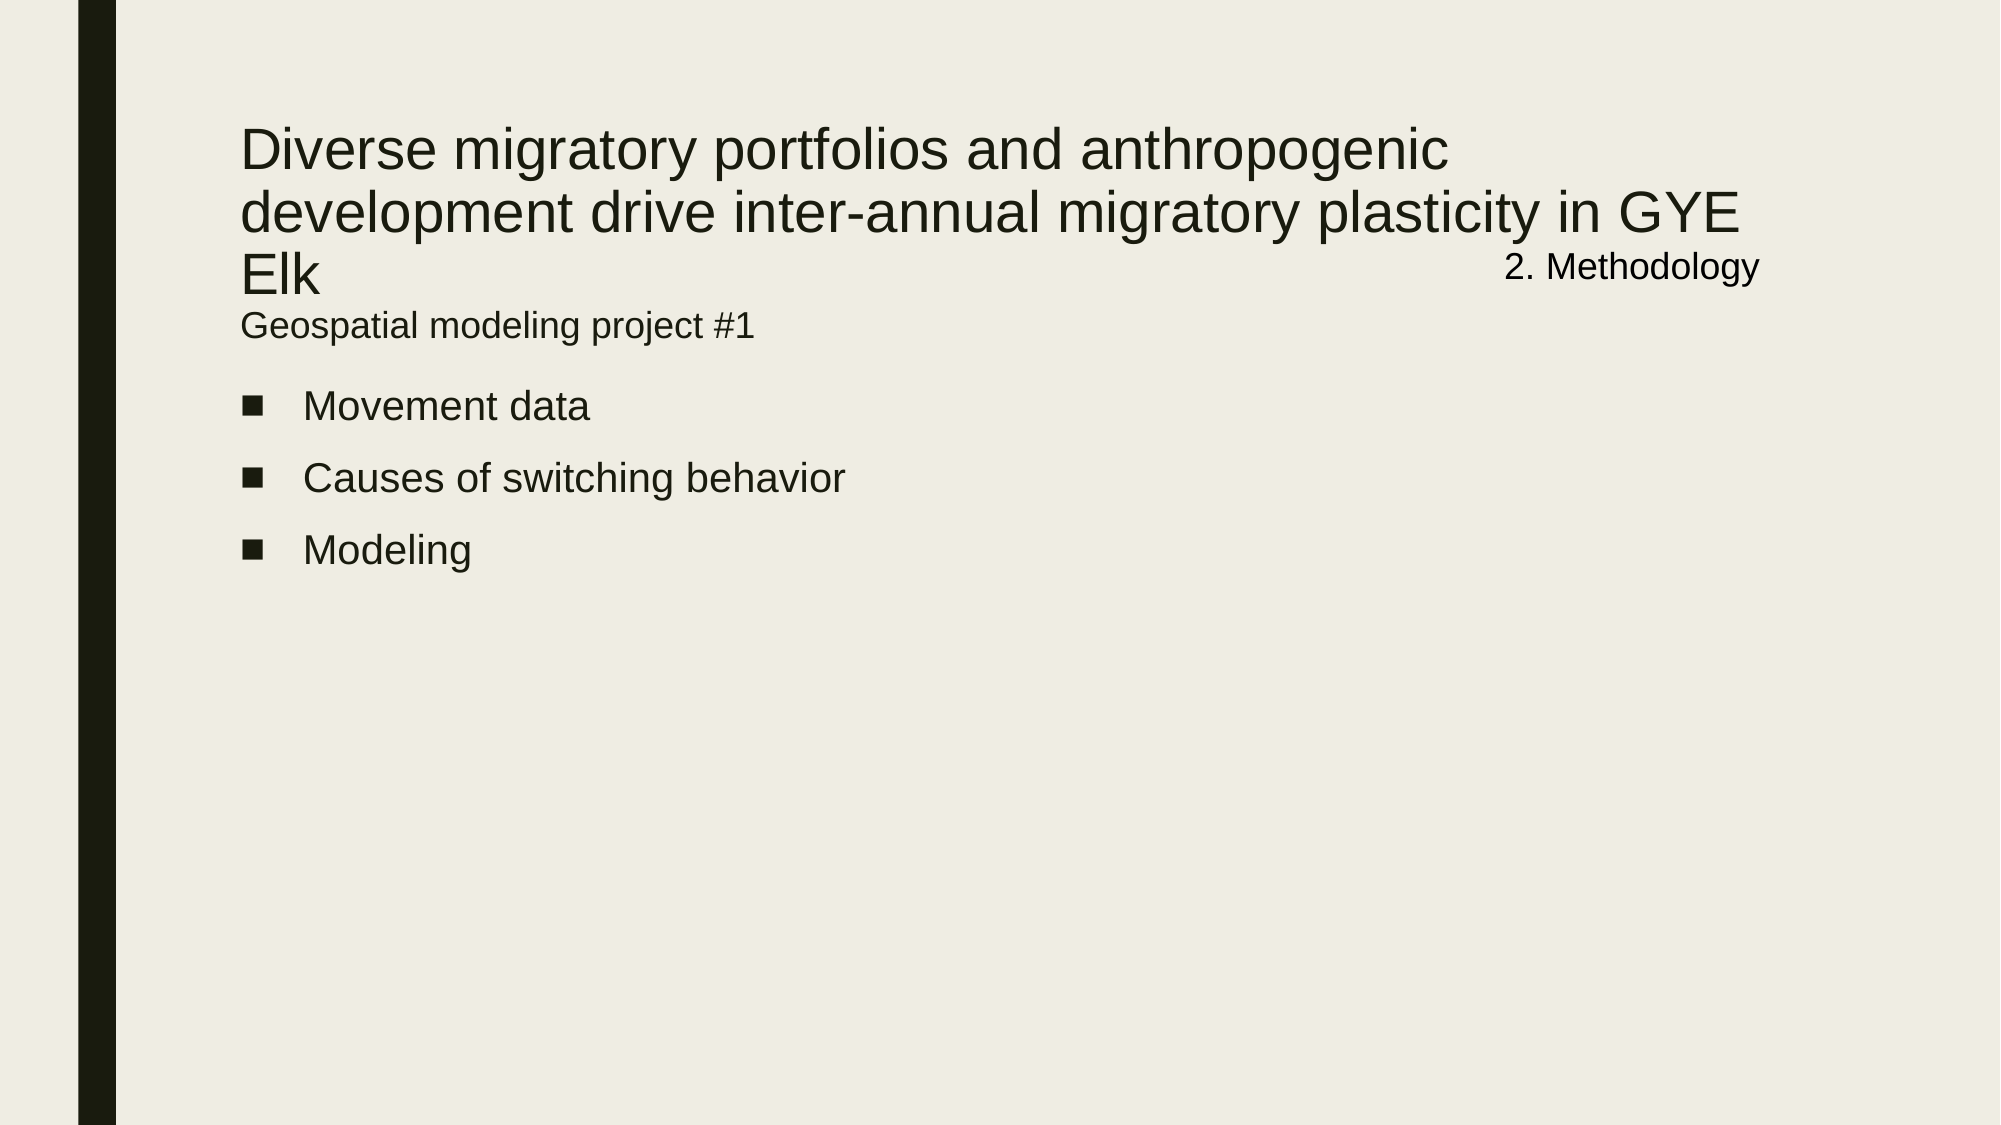

# Diverse migratory portfolios and anthropogenic development drive inter-annual migratory plasticity in GYE Elk Geospatial modeling project #1
2. Methodology

Movement data
Causes of switching behavior
Modeling